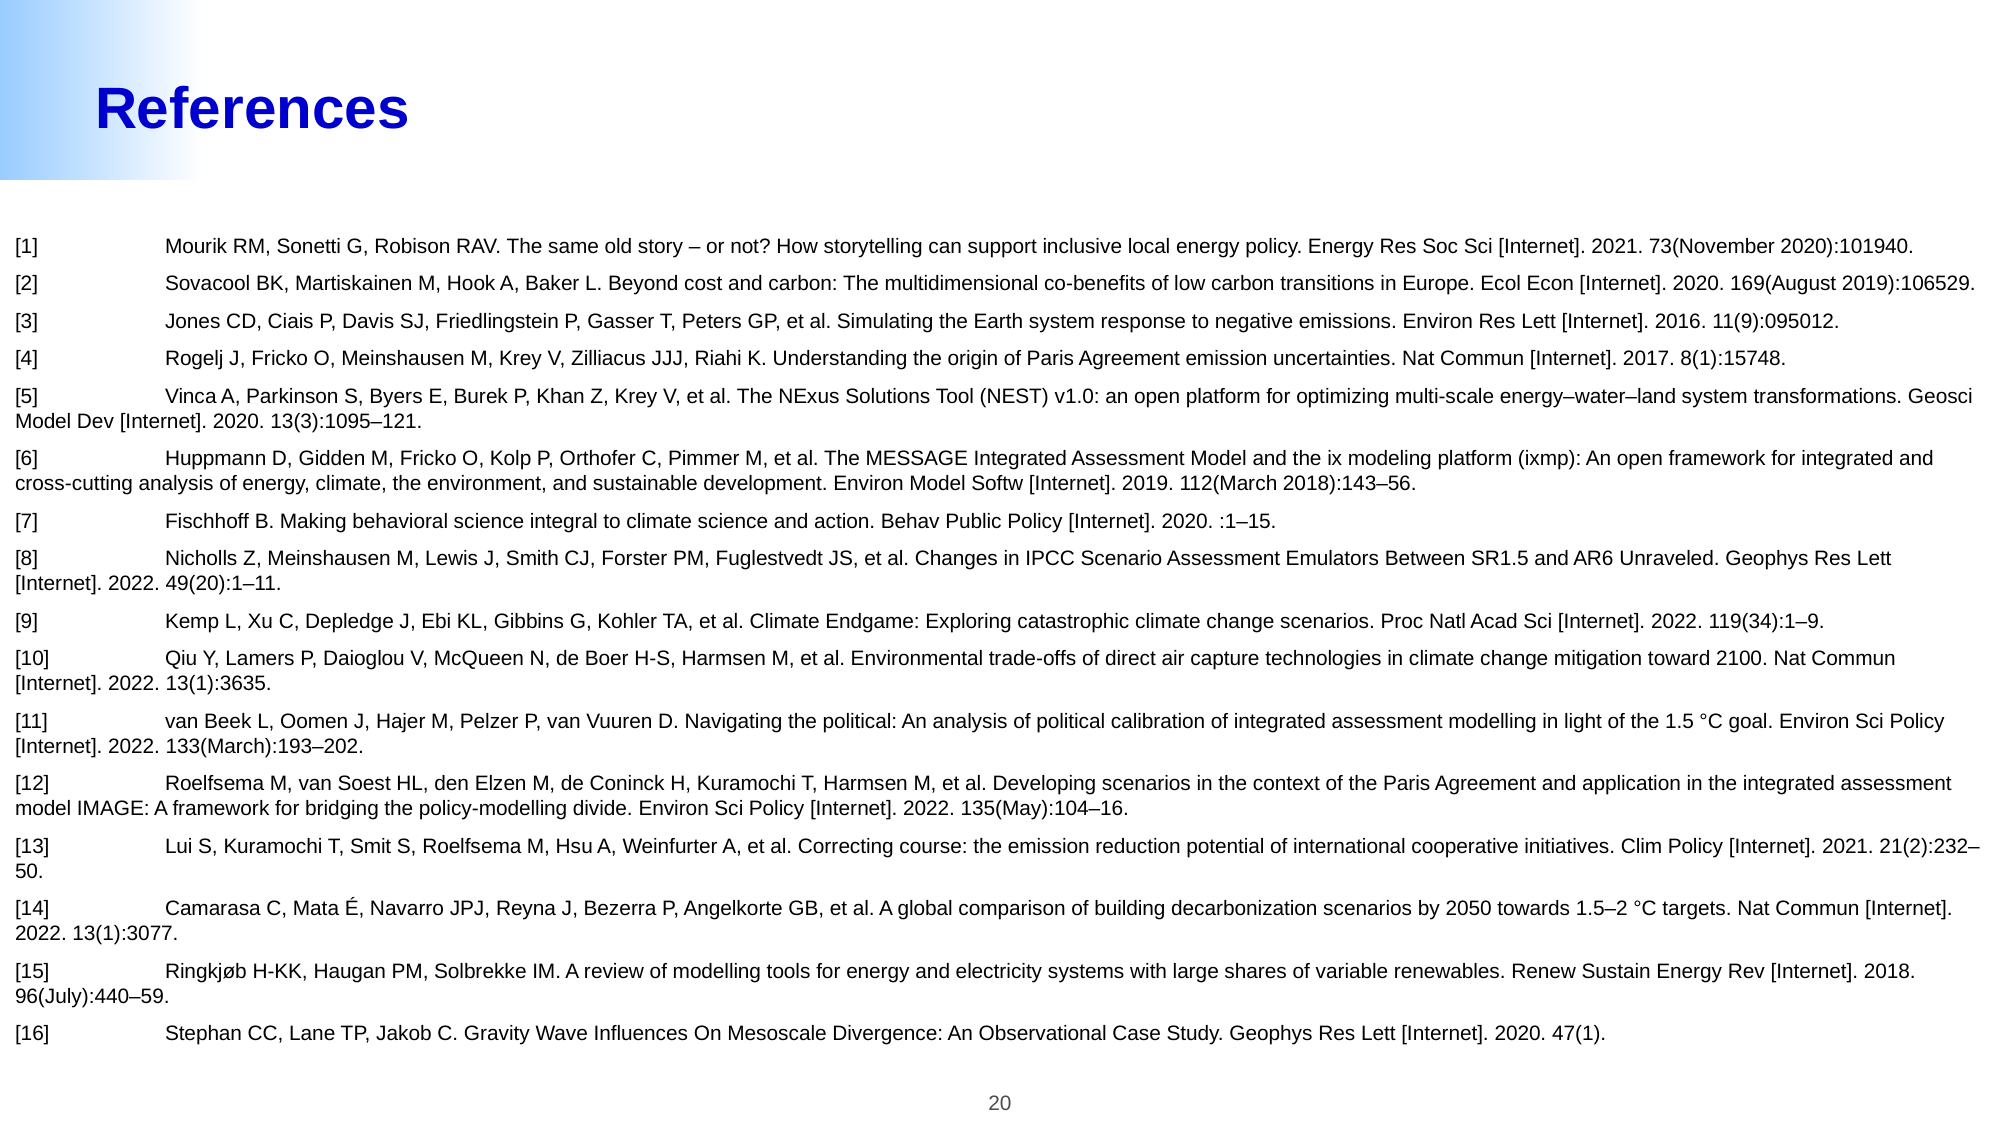

# References
[1]	Mourik RM, Sonetti G, Robison RAV. The same old story – or not? How storytelling can support inclusive local energy policy. Energy Res Soc Sci [Internet]. 2021. 73(November 2020):101940.
[2]	Sovacool BK, Martiskainen M, Hook A, Baker L. Beyond cost and carbon: The multidimensional co-benefits of low carbon transitions in Europe. Ecol Econ [Internet]. 2020. 169(August 2019):106529.
[3]	Jones CD, Ciais P, Davis SJ, Friedlingstein P, Gasser T, Peters GP, et al. Simulating the Earth system response to negative emissions. Environ Res Lett [Internet]. 2016. 11(9):095012.
[4]	Rogelj J, Fricko O, Meinshausen M, Krey V, Zilliacus JJJ, Riahi K. Understanding the origin of Paris Agreement emission uncertainties. Nat Commun [Internet]. 2017. 8(1):15748.
[5]	Vinca A, Parkinson S, Byers E, Burek P, Khan Z, Krey V, et al. The NExus Solutions Tool (NEST) v1.0: an open platform for optimizing multi-scale energy–water–land system transformations. Geosci Model Dev [Internet]. 2020. 13(3):1095–121.
[6]	Huppmann D, Gidden M, Fricko O, Kolp P, Orthofer C, Pimmer M, et al. The MESSAGE Integrated Assessment Model and the ix modeling platform (ixmp): An open framework for integrated and cross-cutting analysis of energy, climate, the environment, and sustainable development. Environ Model Softw [Internet]. 2019. 112(March 2018):143–56.
[7]	Fischhoff B. Making behavioral science integral to climate science and action. Behav Public Policy [Internet]. 2020. :1–15.
[8]	Nicholls Z, Meinshausen M, Lewis J, Smith CJ, Forster PM, Fuglestvedt JS, et al. Changes in IPCC Scenario Assessment Emulators Between SR1.5 and AR6 Unraveled. Geophys Res Lett [Internet]. 2022. 49(20):1–11.
[9]	Kemp L, Xu C, Depledge J, Ebi KL, Gibbins G, Kohler TA, et al. Climate Endgame: Exploring catastrophic climate change scenarios. Proc Natl Acad Sci [Internet]. 2022. 119(34):1–9.
[10]	Qiu Y, Lamers P, Daioglou V, McQueen N, de Boer H-S, Harmsen M, et al. Environmental trade-offs of direct air capture technologies in climate change mitigation toward 2100. Nat Commun [Internet]. 2022. 13(1):3635.
[11]	van Beek L, Oomen J, Hajer M, Pelzer P, van Vuuren D. Navigating the political: An analysis of political calibration of integrated assessment modelling in light of the 1.5 °C goal. Environ Sci Policy [Internet]. 2022. 133(March):193–202.
[12]	Roelfsema M, van Soest HL, den Elzen M, de Coninck H, Kuramochi T, Harmsen M, et al. Developing scenarios in the context of the Paris Agreement and application in the integrated assessment model IMAGE: A framework for bridging the policy-modelling divide. Environ Sci Policy [Internet]. 2022. 135(May):104–16.
[13]	Lui S, Kuramochi T, Smit S, Roelfsema M, Hsu A, Weinfurter A, et al. Correcting course: the emission reduction potential of international cooperative initiatives. Clim Policy [Internet]. 2021. 21(2):232–50.
[14]	Camarasa C, Mata É, Navarro JPJ, Reyna J, Bezerra P, Angelkorte GB, et al. A global comparison of building decarbonization scenarios by 2050 towards 1.5–2 °C targets. Nat Commun [Internet]. 2022. 13(1):3077.
[15]	Ringkjøb H-KK, Haugan PM, Solbrekke IM. A review of modelling tools for energy and electricity systems with large shares of variable renewables. Renew Sustain Energy Rev [Internet]. 2018. 96(July):440–59.
[16]	Stephan CC, Lane TP, Jakob C. Gravity Wave Influences On Mesoscale Divergence: An Observational Case Study. Geophys Res Lett [Internet]. 2020. 47(1).